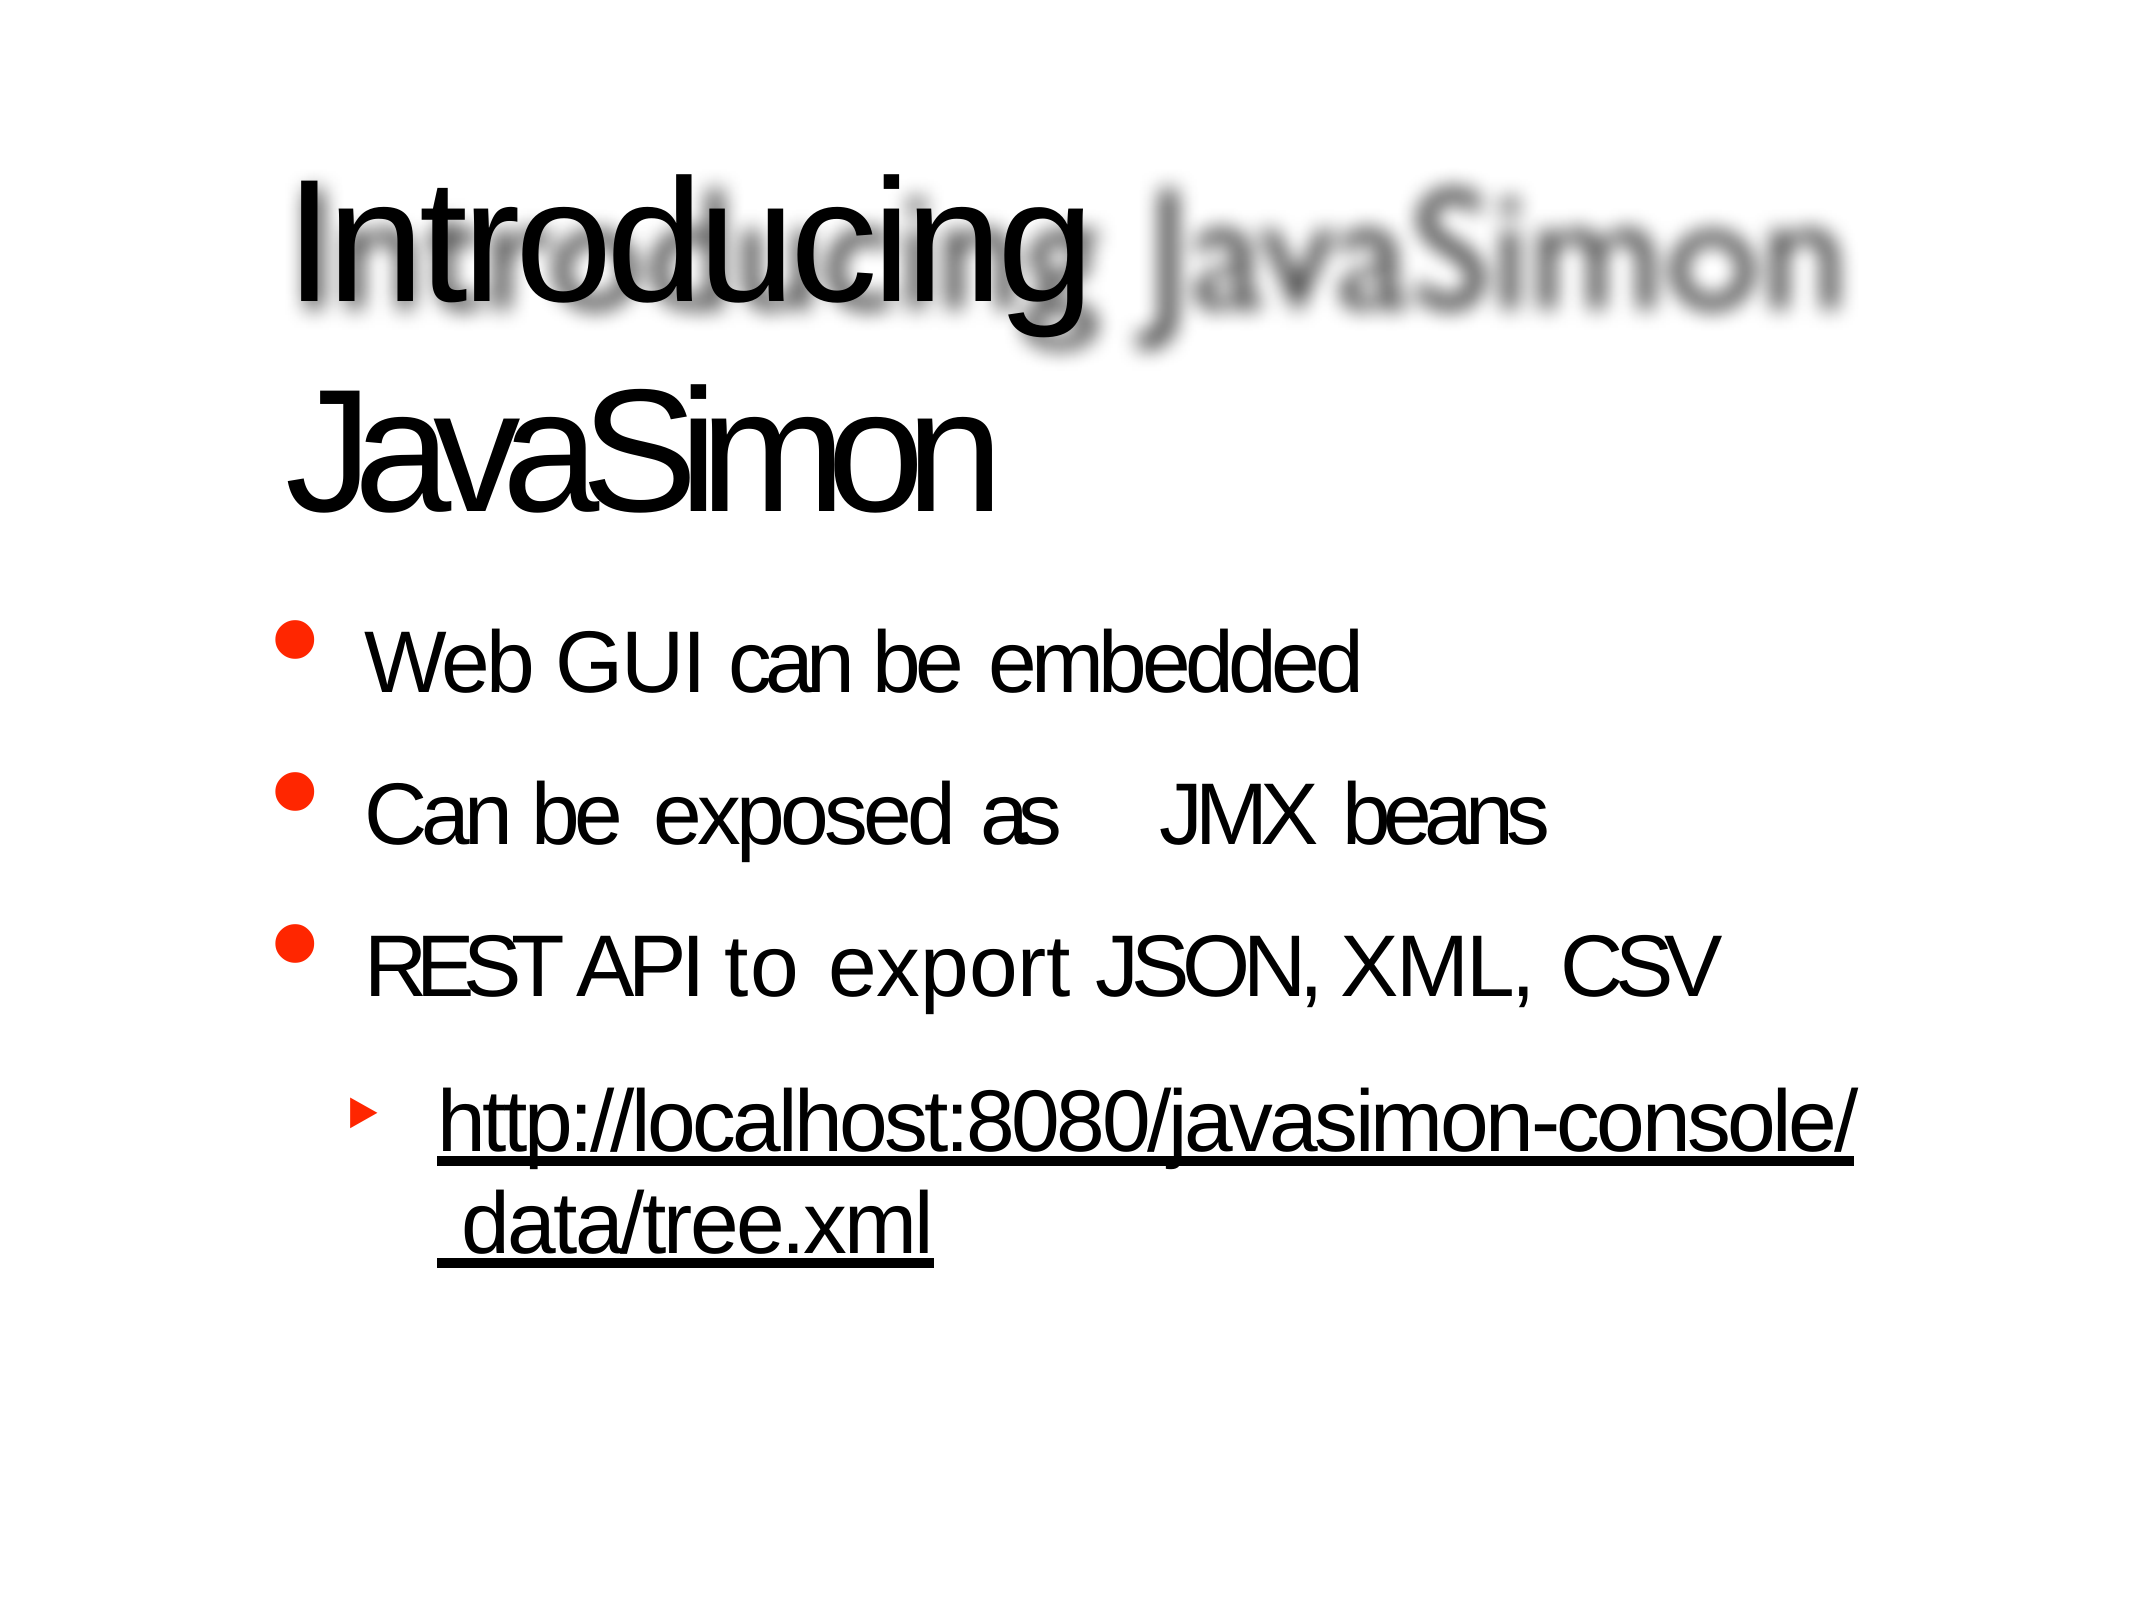

# Introducing JavaSimon

Web GUI can be embedded
Can be exposed as	JMX beans
REST API to export JSON, XML, CSV
http://localhost:8080/javasimon-console/  data/tree.xml